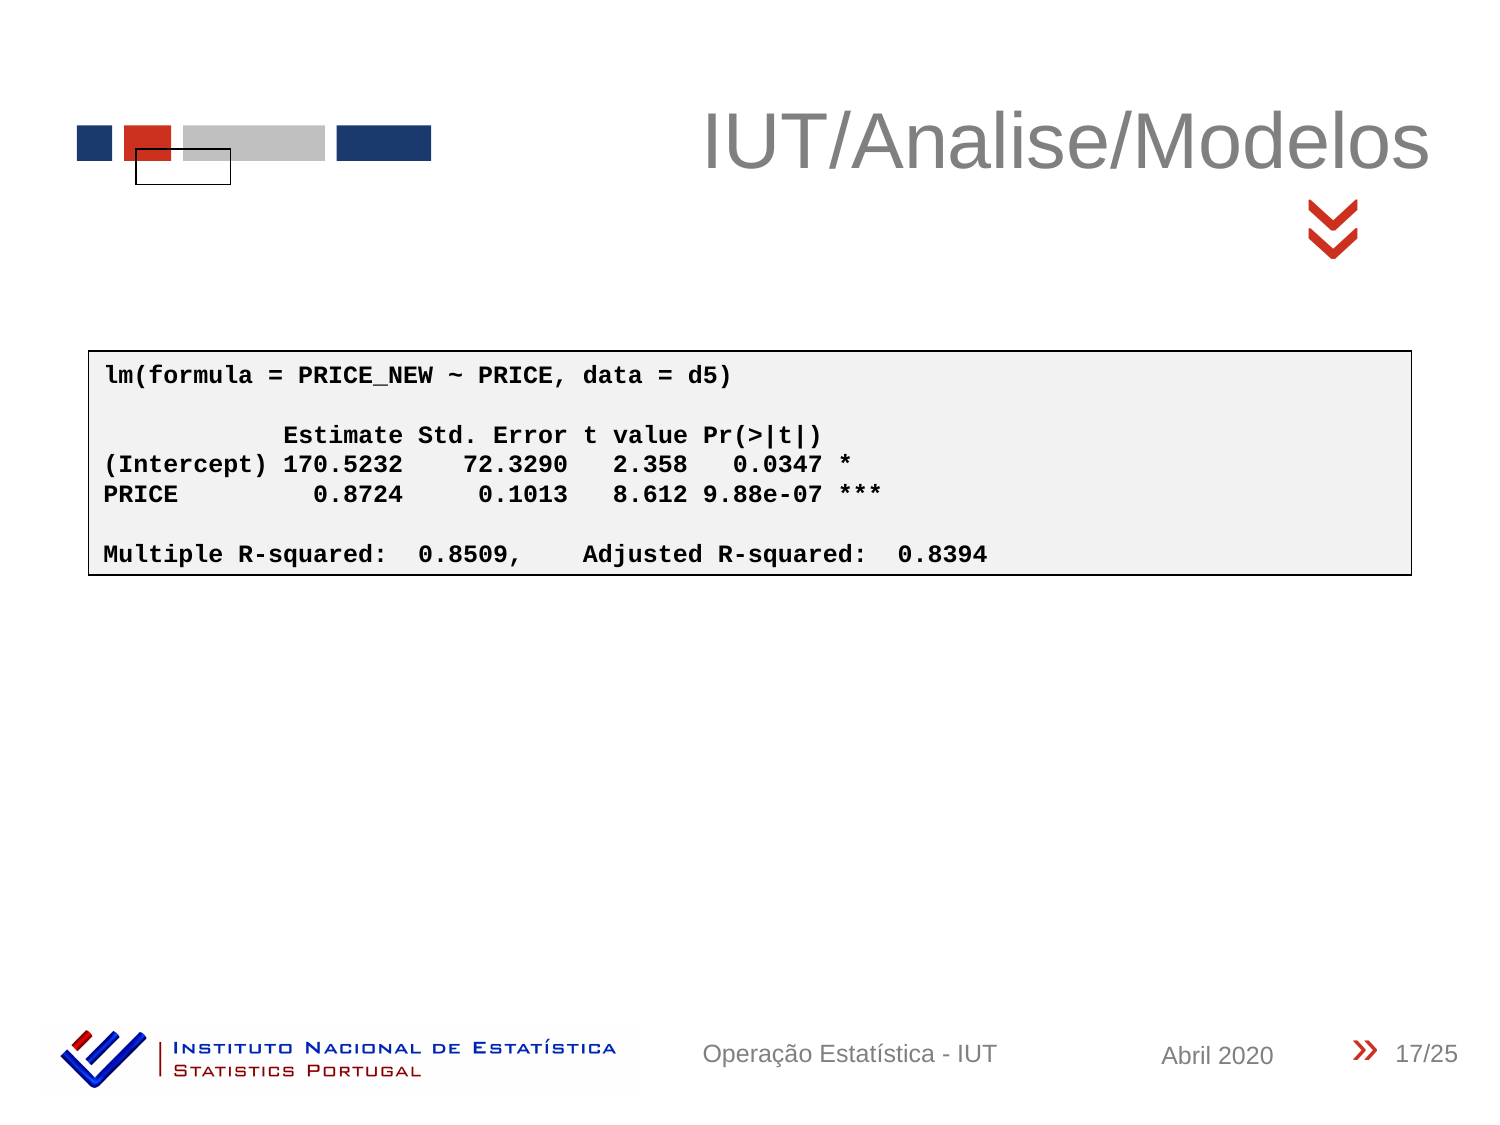

IUT/Analise/Modelos
«
lm(formula = PRICE_NEW ~ PRICE, data = d5)

            Estimate Std. Error t value Pr(>|t|)
(Intercept) 170.5232    72.3290   2.358   0.0347 *
PRICE         0.8724     0.1013   8.612 9.88e-07 ***

Multiple R-squared:  0.8509,    Adjusted R-squared:  0.8394
17